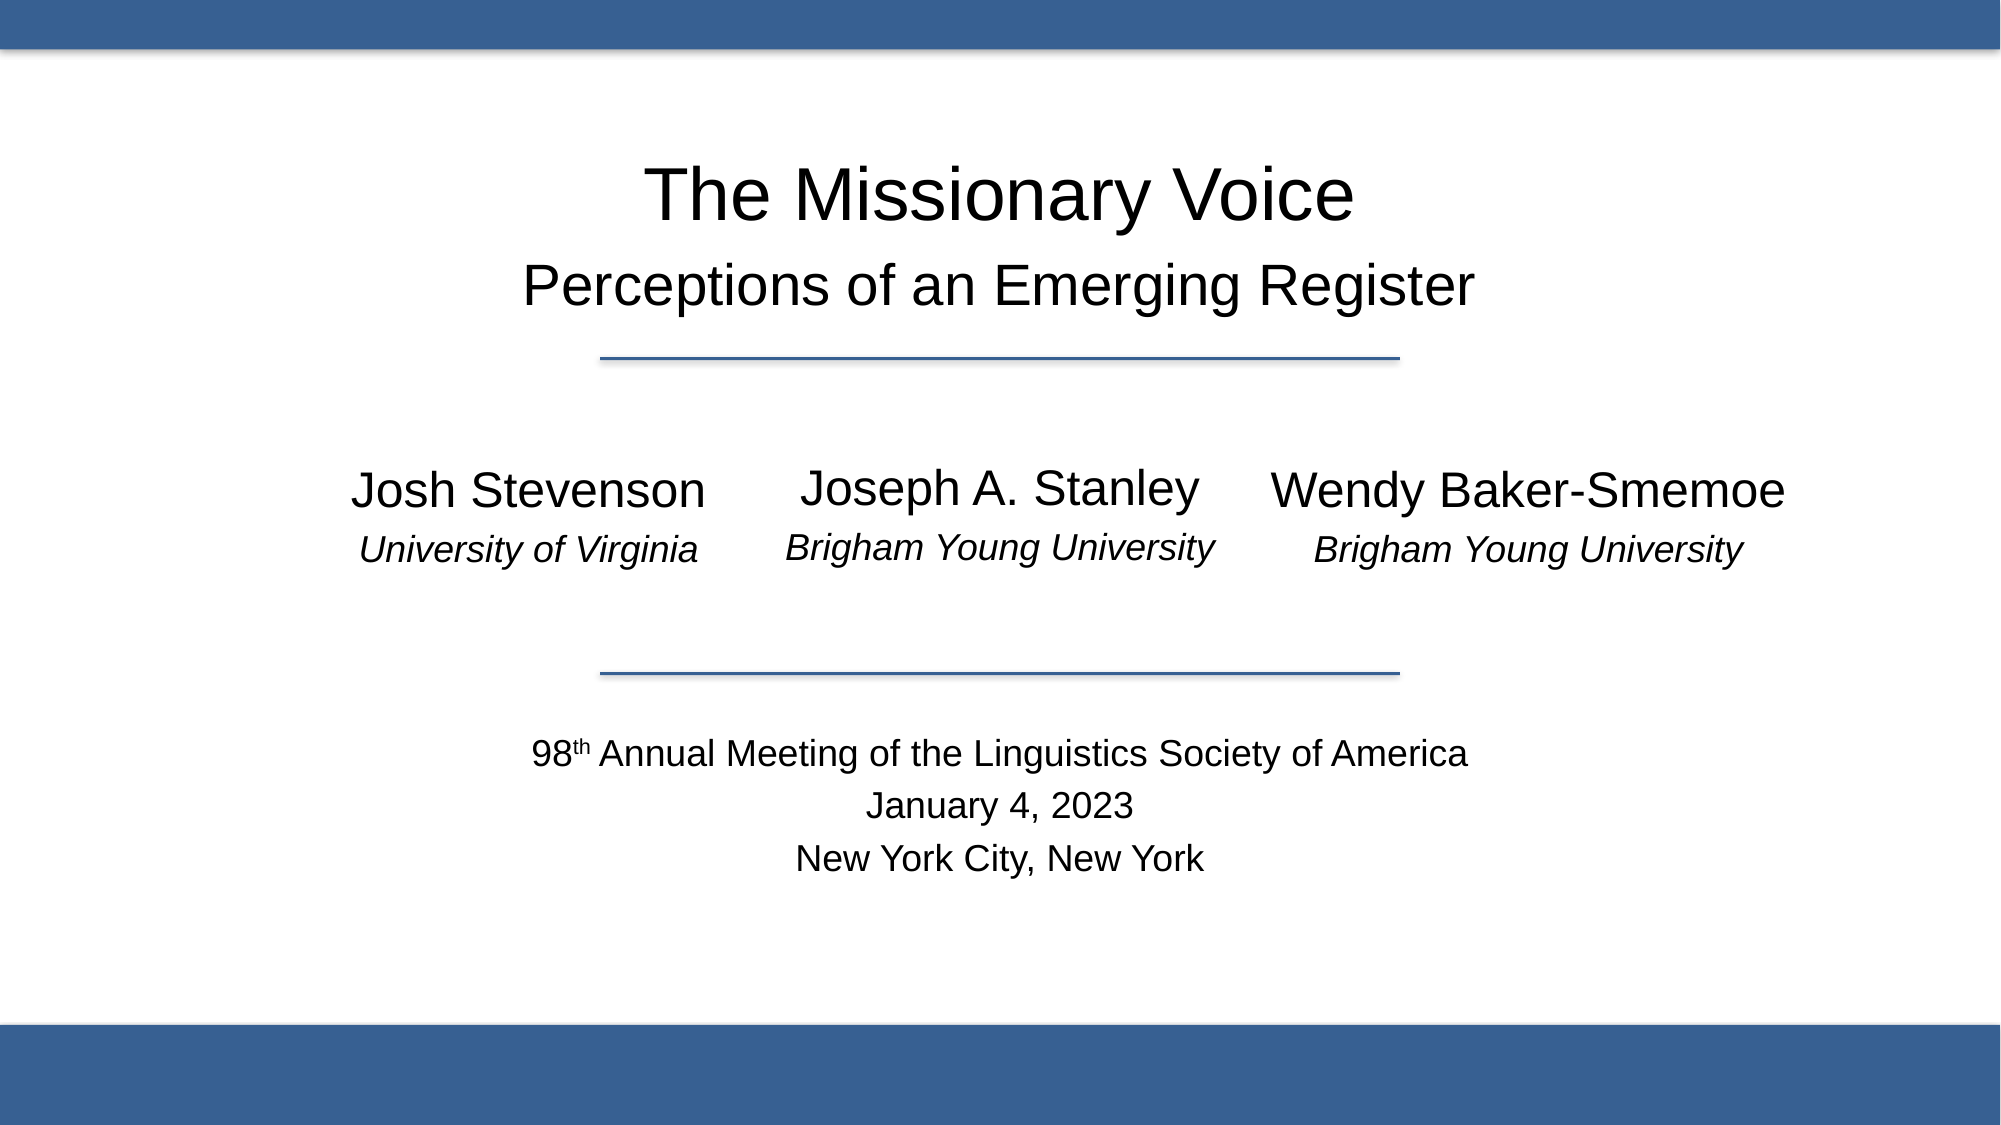

The Missionary Voice
Perceptions of an Emerging Register

Joseph A. Stanley
Brigham Young University
Josh Stevenson
University of Virginia
Wendy Baker-Smemoe
Brigham Young University

98th Annual Meeting of the Linguistics Society of America
January 4, 2023
New York City, New York